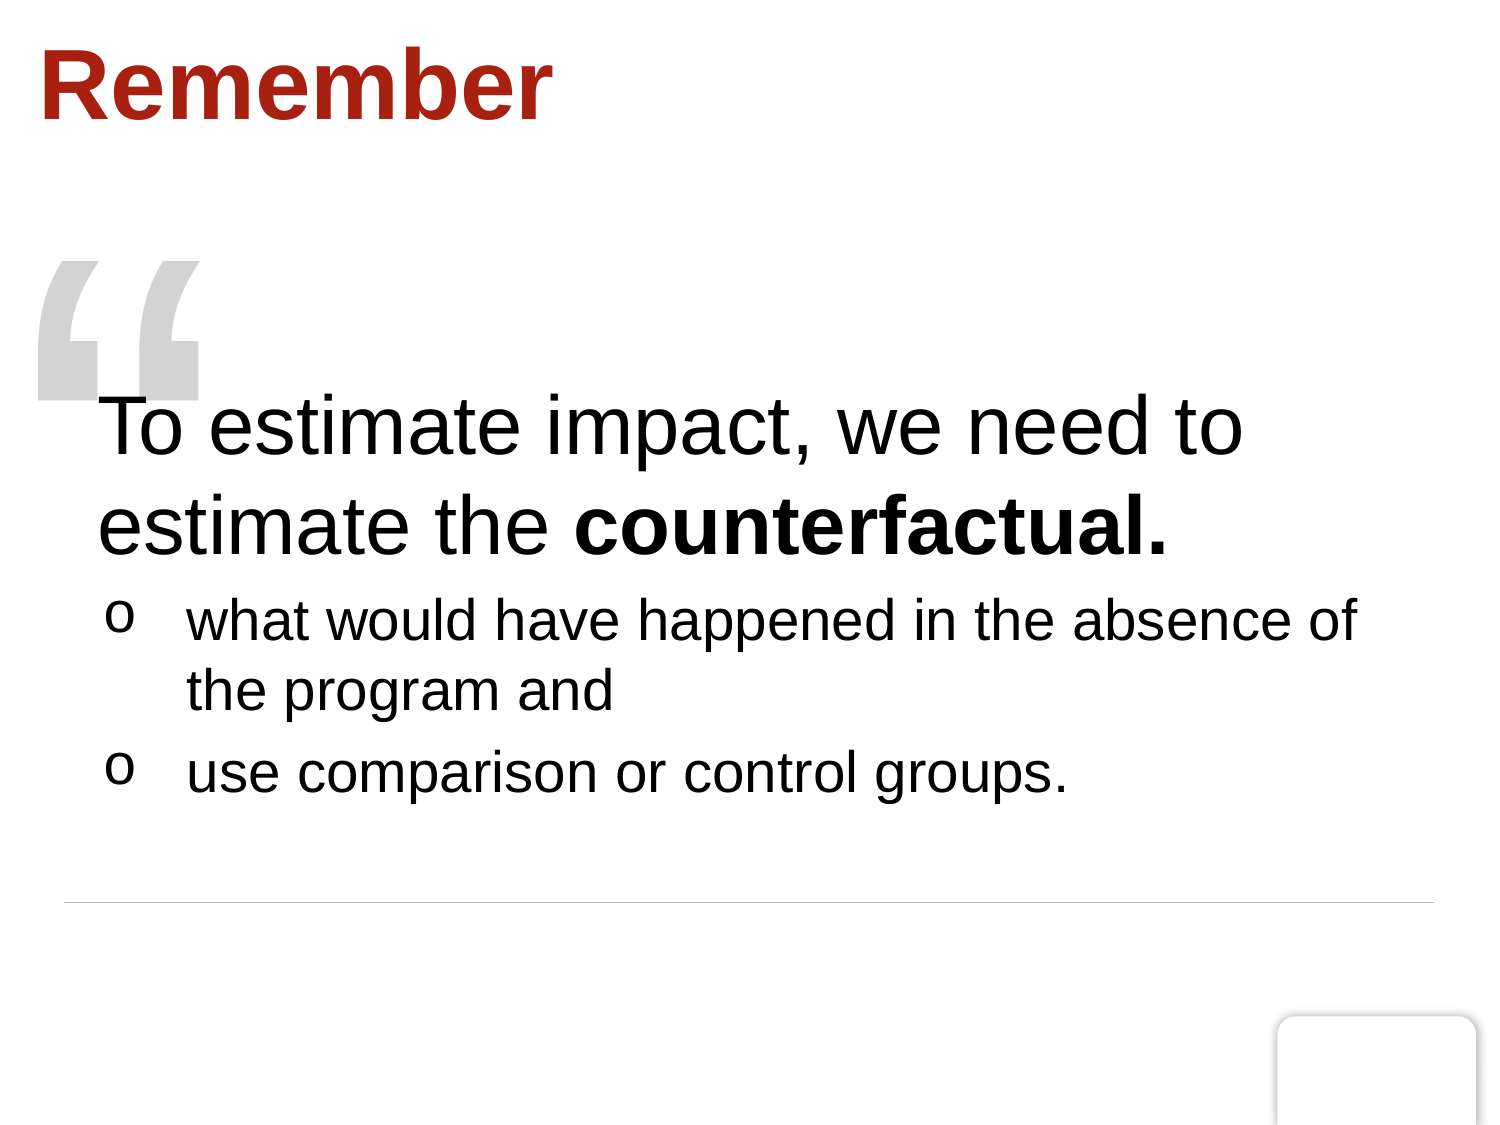

# Remember
“
To estimate impact, we need to estimate the counterfactual.
what would have happened in the absence of the program and
use comparison or control groups.